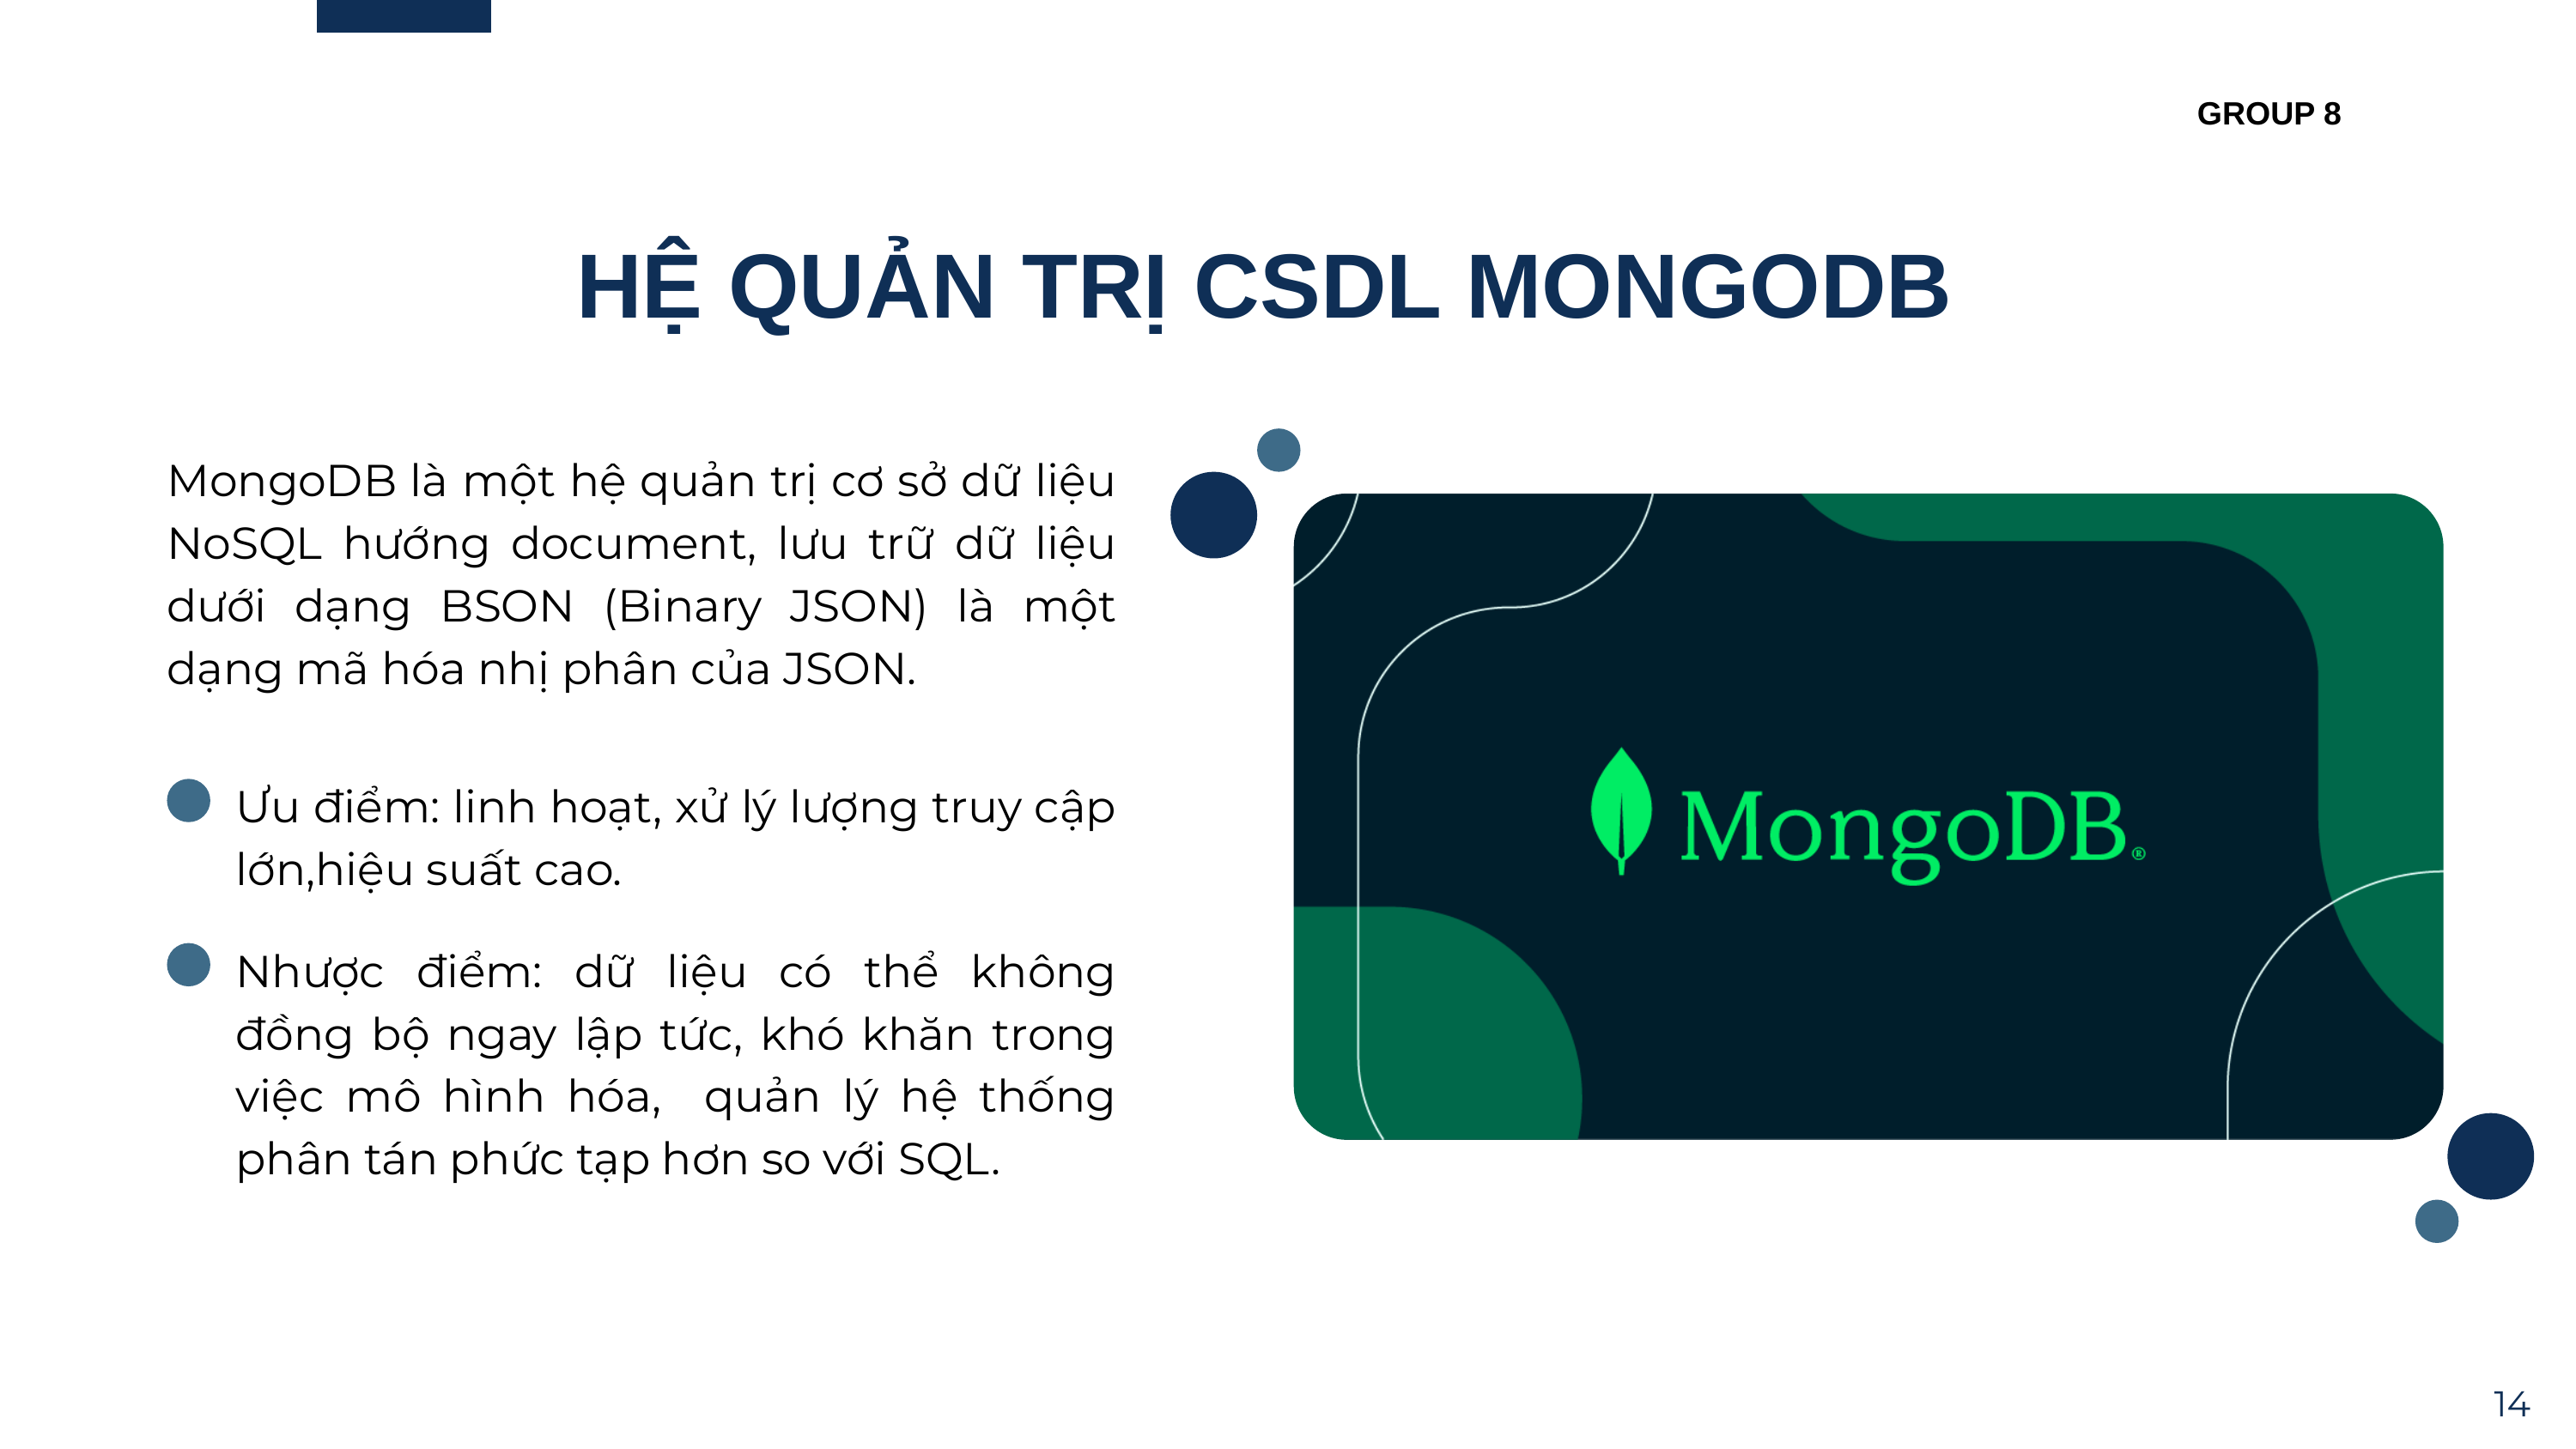

GROUP 8
HỆ QUẢN TRỊ CSDL MONGODB

MongoDB là một hệ quản trị cơ sở dữ liệu NoSQL hướng document, lưu trữ dữ liệu dưới dạng BSON (Binary JSON) là một dạng mã hóa nhị phân của JSON.

Ưu điểm: linh hoạt, xử lý lượng truy cập lớn,hiệu suất cao.

Nhược điểm: dữ liệu có thể không đồng bộ ngay lập tức, khó khăn trong việc mô hình hóa,  quản lý hệ thống phân tán phức tạp hơn so với SQL.

14